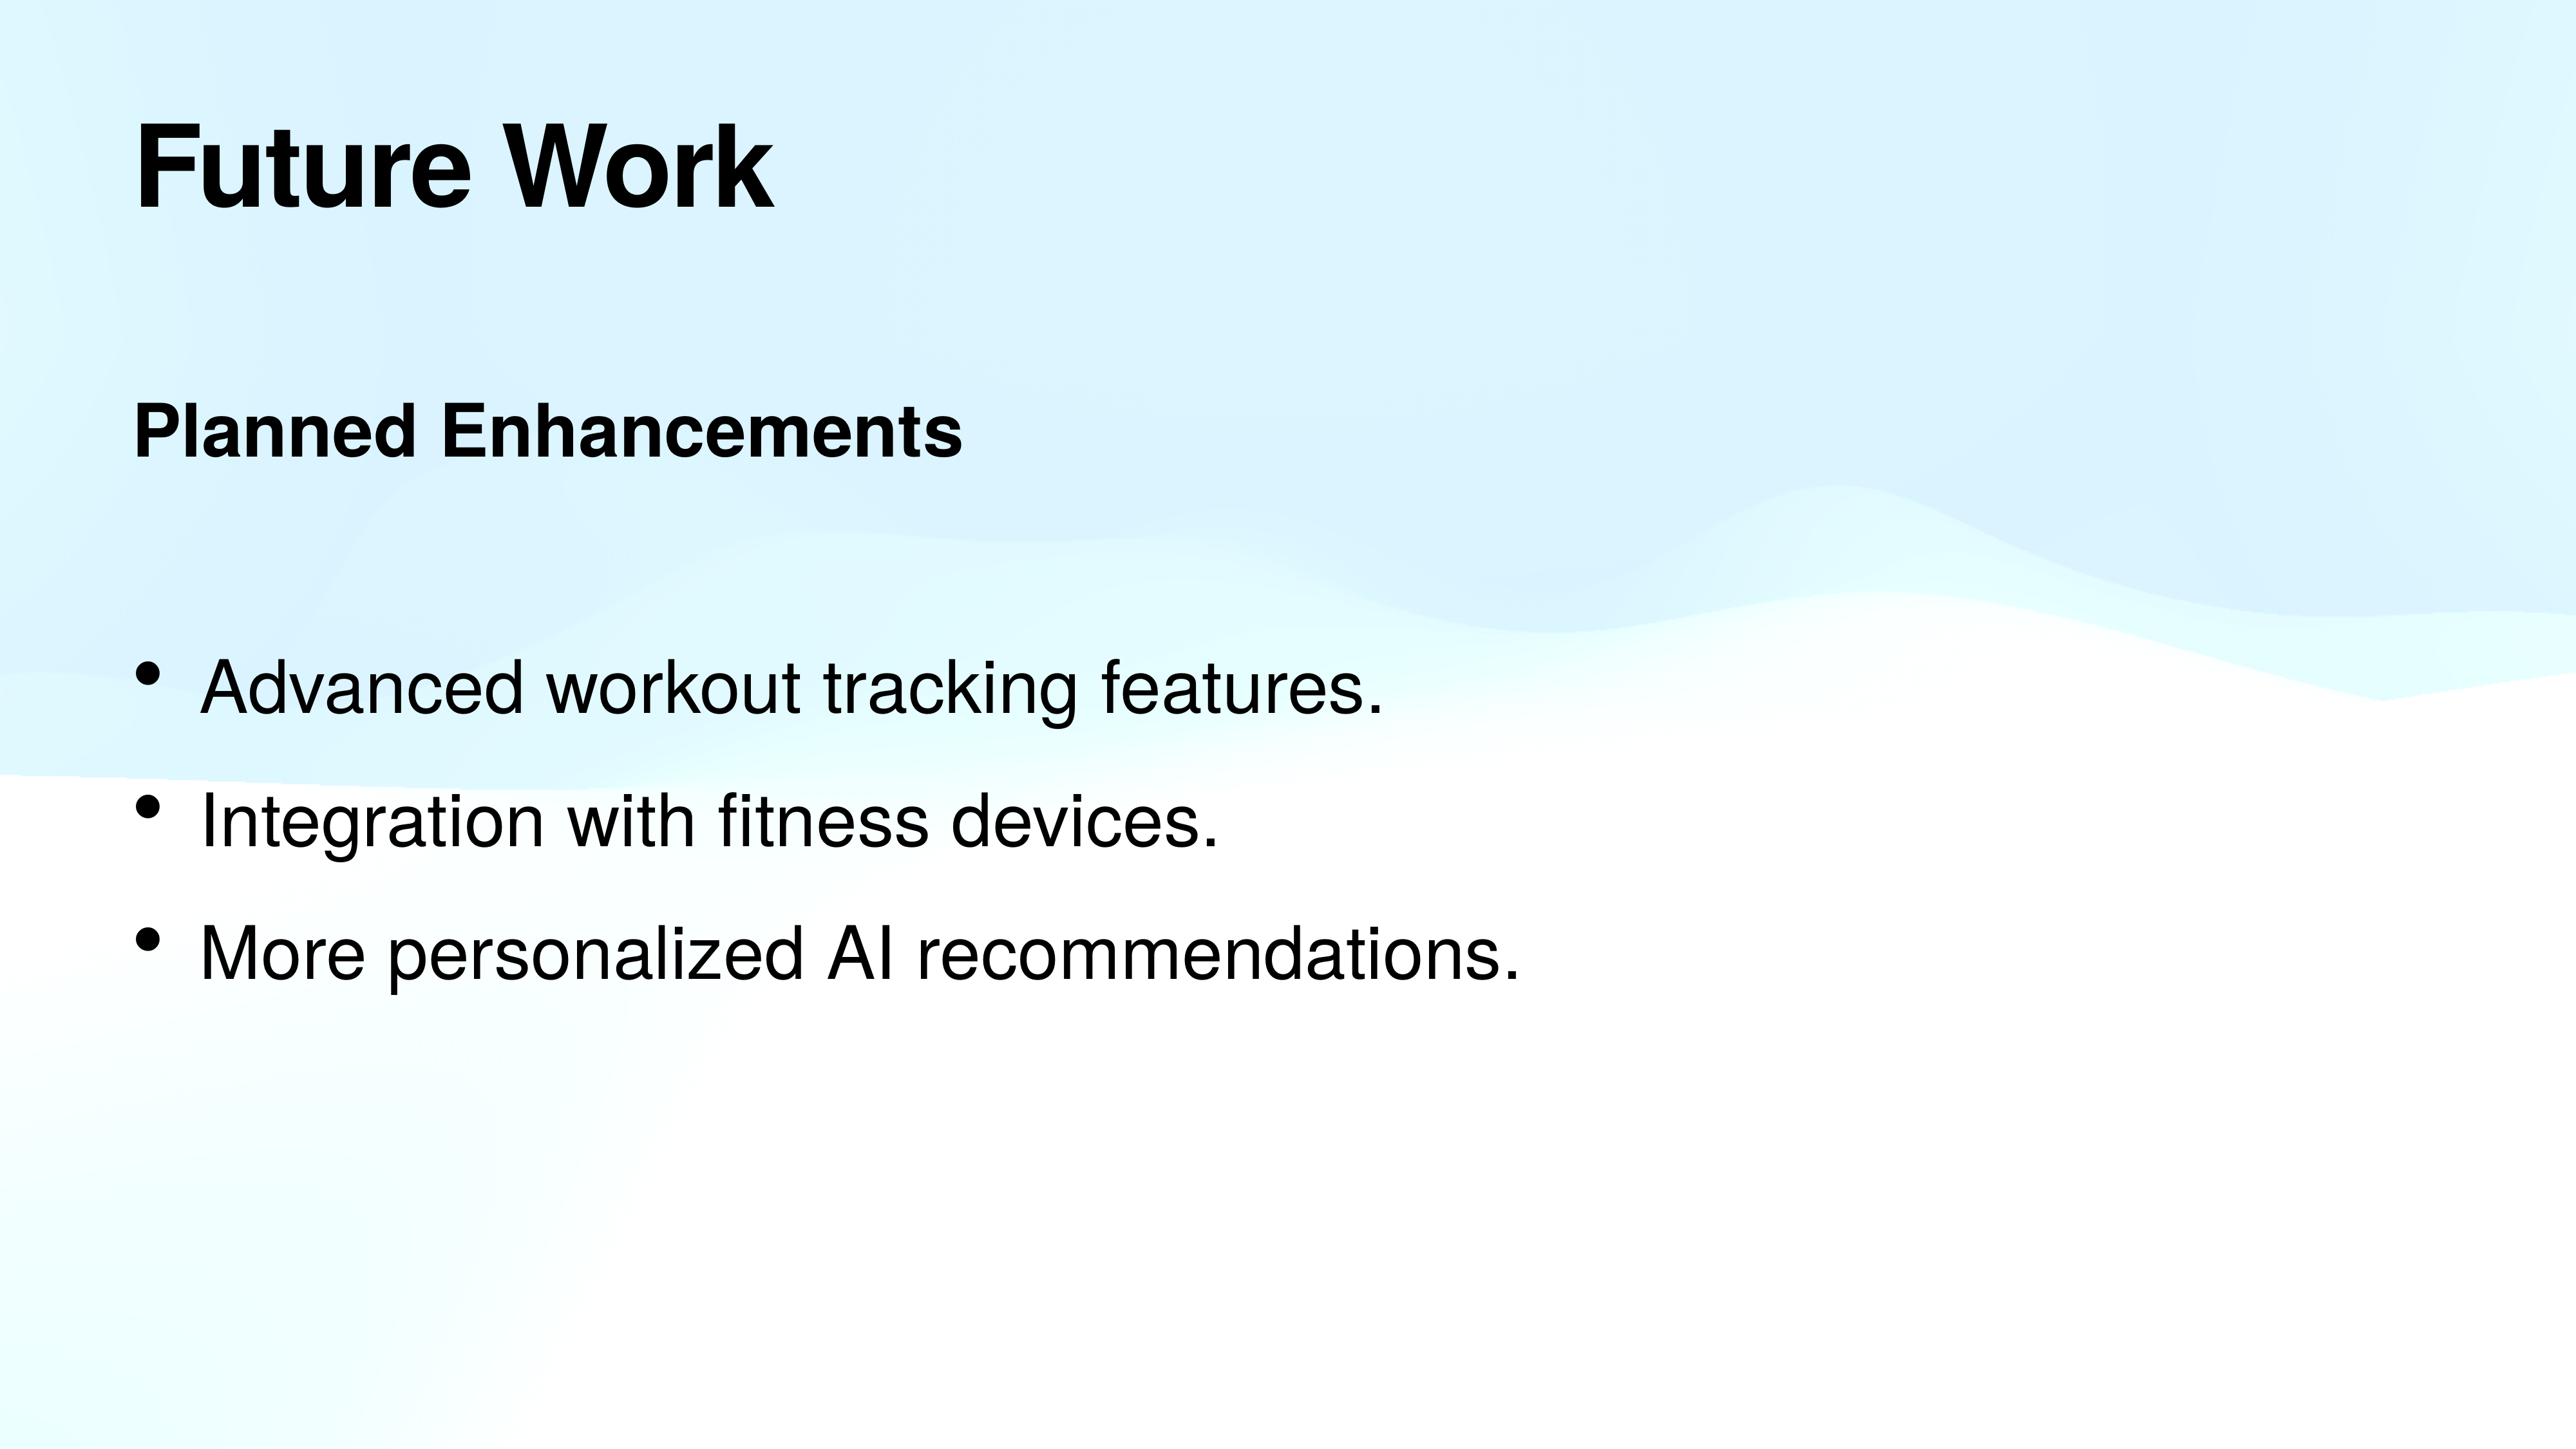

# Future Work
Planned Enhancements
Advanced workout tracking features.
Integration with fitness devices.
More personalized AI recommendations.